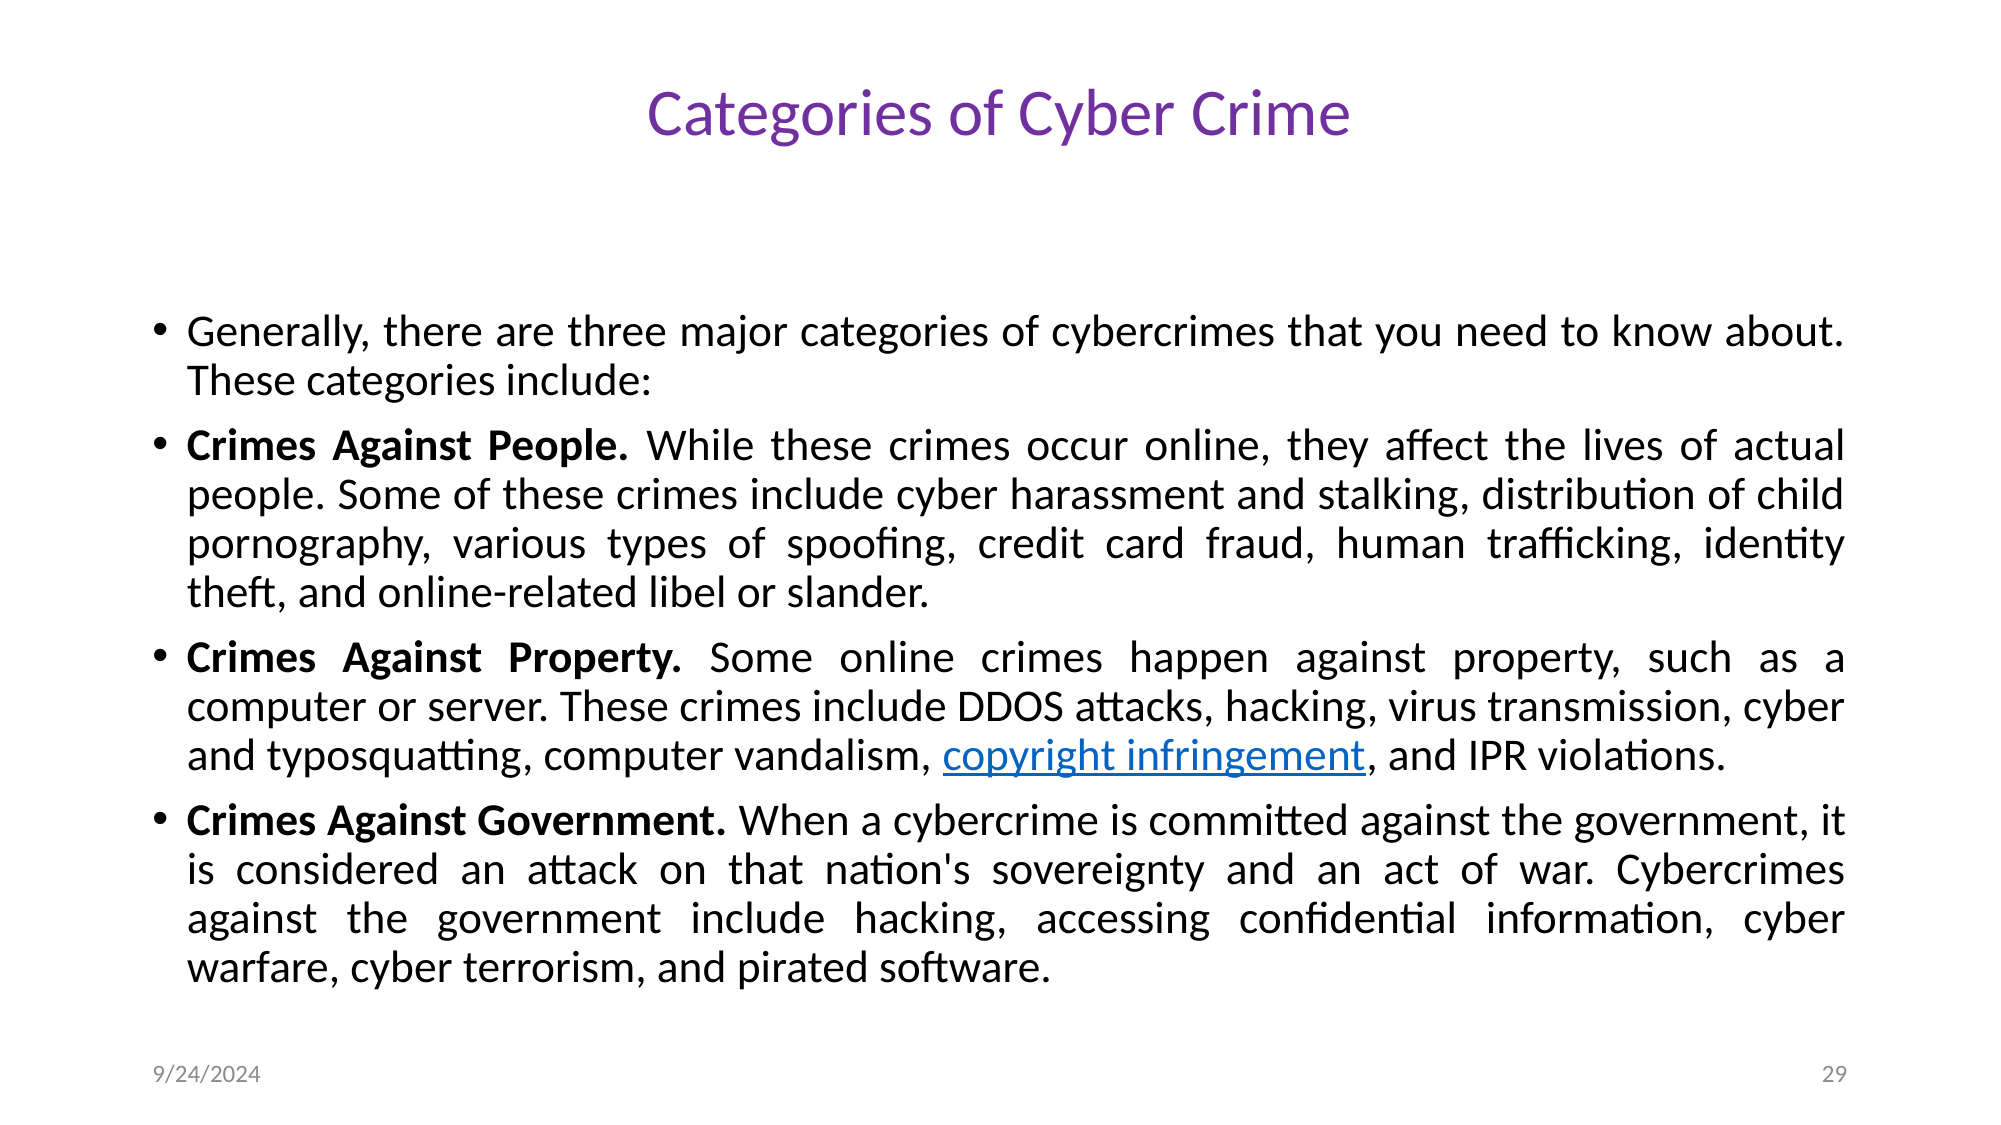

# Categories of Cyber Crime
Generally, there are three major categories of cybercrimes that you need to know about. These categories include:
Crimes Against People. While these crimes occur online, they affect the lives of actual people. Some of these crimes include cyber harassment and stalking, distribution of child pornography, various types of spoofing, credit card fraud, human trafficking, identity theft, and online-related libel or slander.
Crimes Against Property. Some online crimes happen against property, such as a computer or server. These crimes include DDOS attacks, hacking, virus transmission, cyber and typosquatting, computer vandalism, copyright infringement, and IPR violations.
Crimes Against Government. When a cybercrime is committed against the government, it is considered an attack on that nation's sovereignty and an act of war. Cybercrimes against the government include hacking, accessing confidential information, cyber warfare, cyber terrorism, and pirated software.

9/24/2024
29